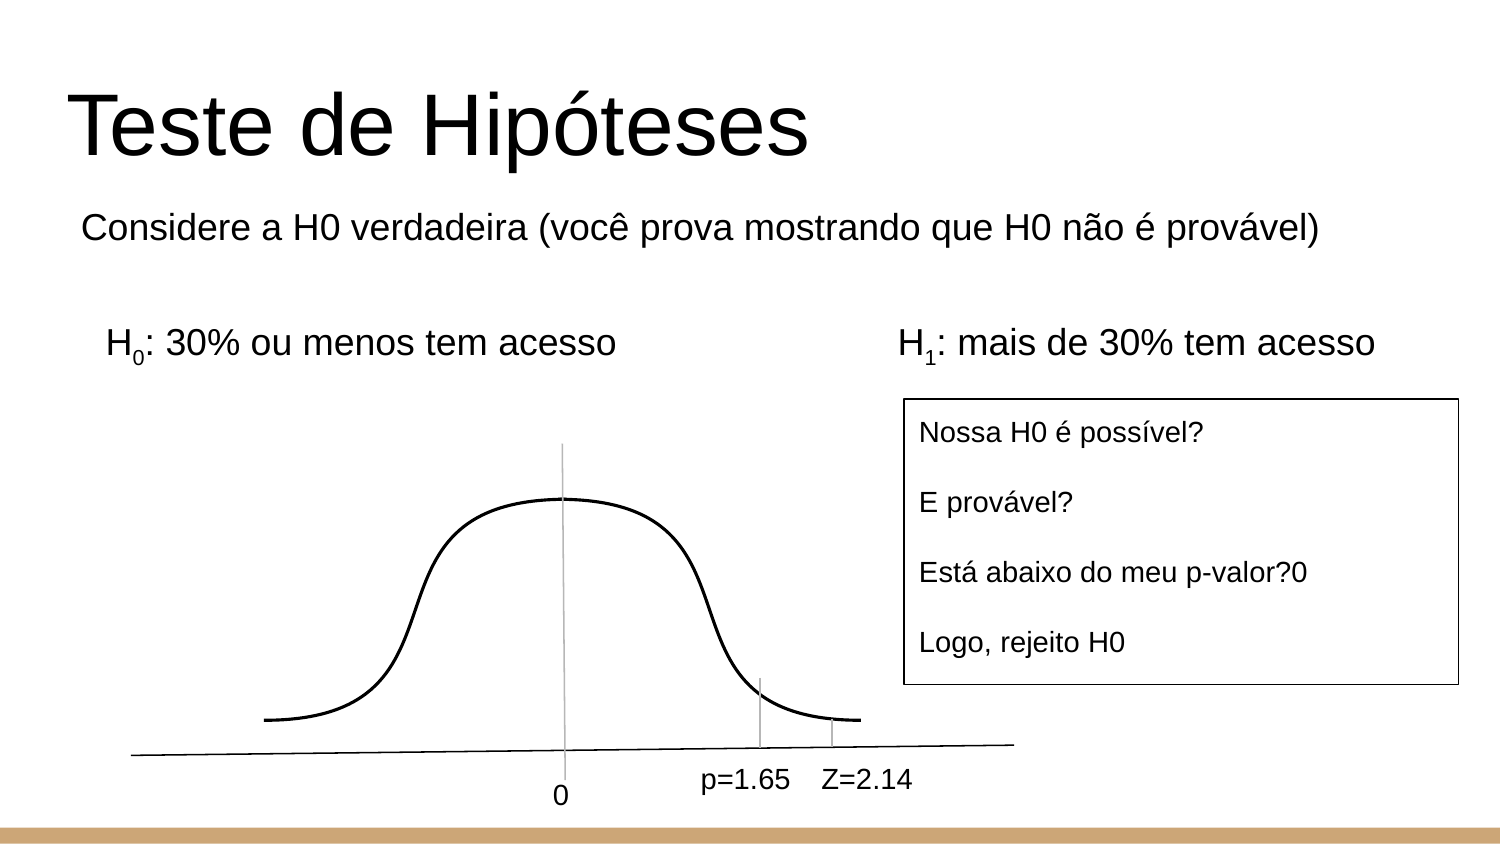

# Teste de Hipóteses
Considere a H0 verdadeira (você prova mostrando que H0 não é provável)
H0: 30% ou menos tem acesso                                  H1: mais de 30% tem acesso
Nossa H0 é possível?

E provável?

Está abaixo do meu p-valor?0

Logo, rejeito H0
p=1.65
Z=2.14
0